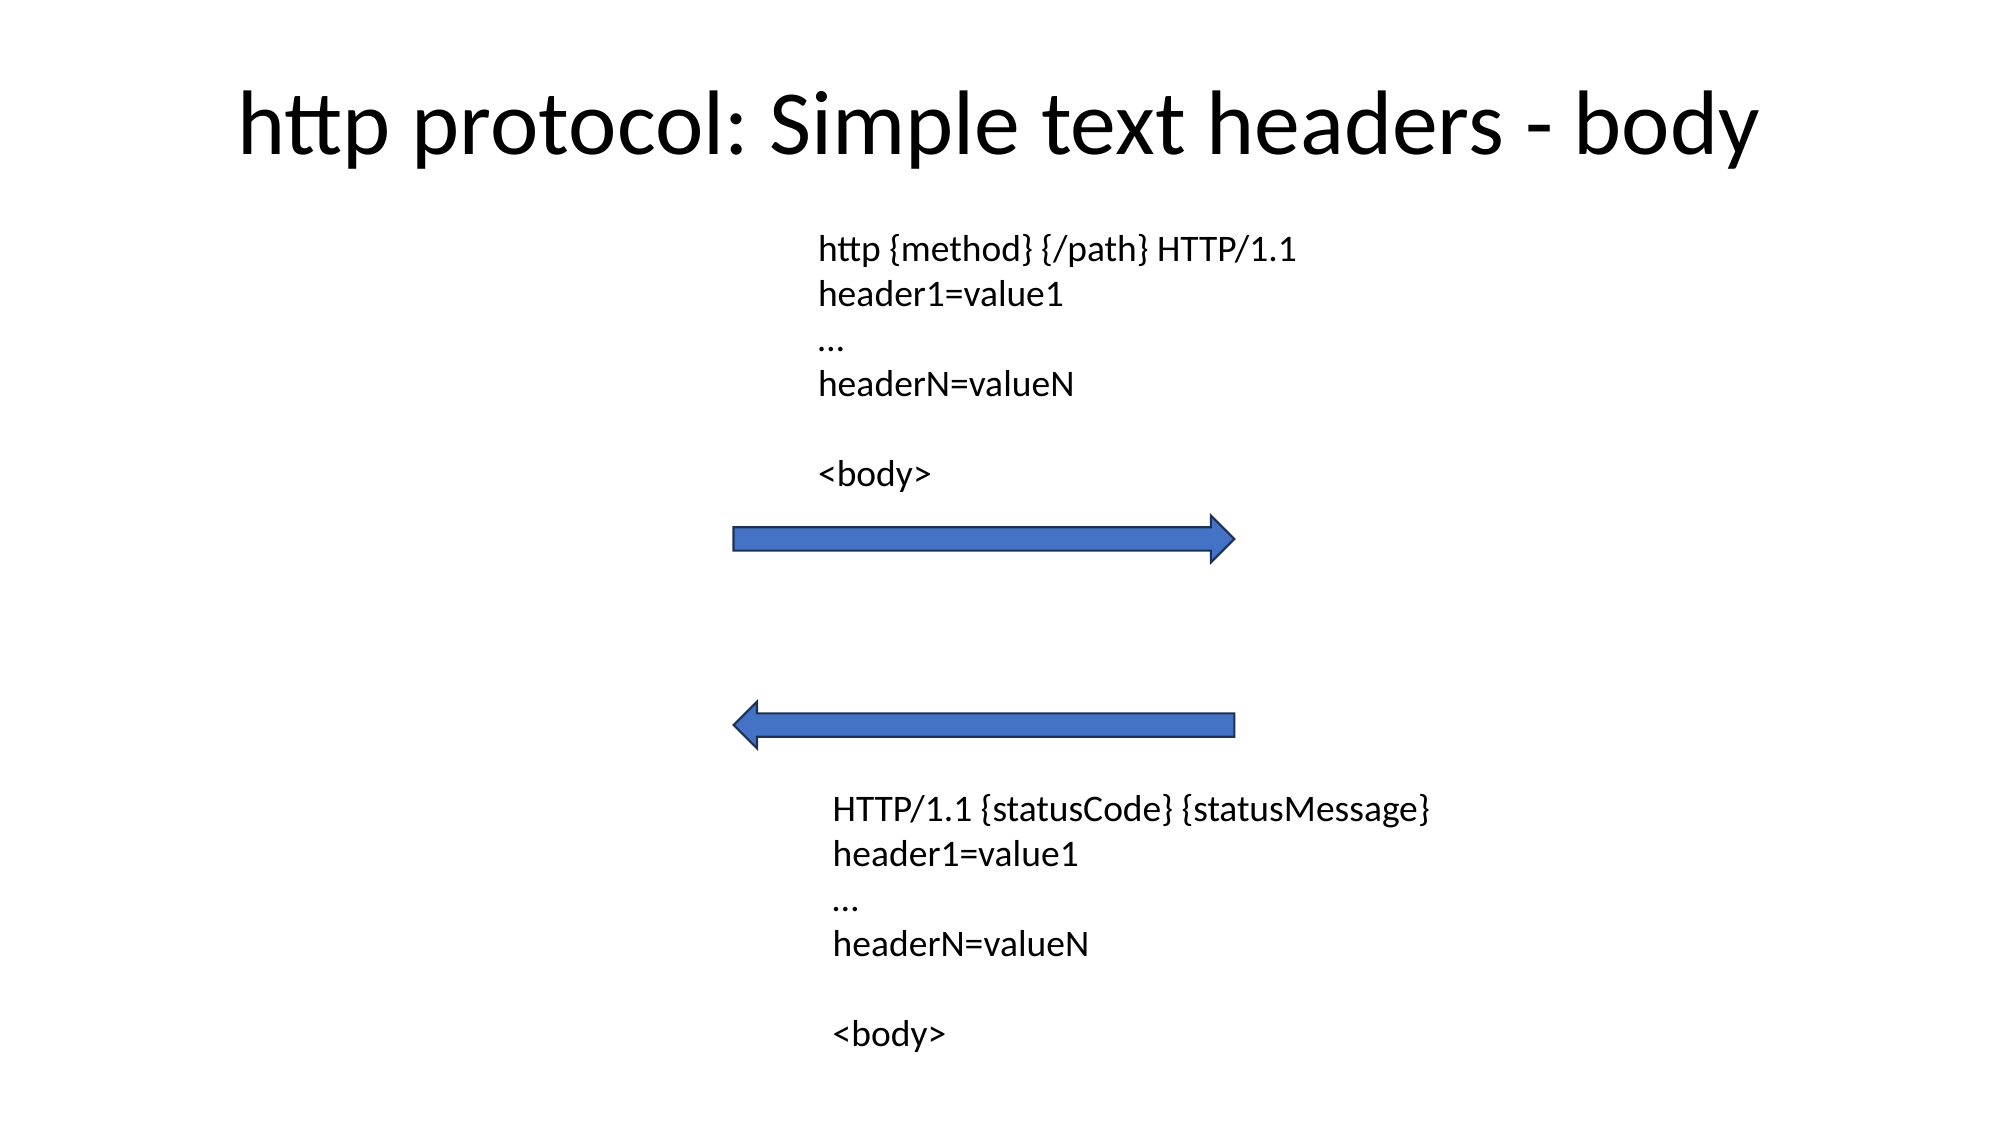

# http protocol: Simple text headers - body
http {method} {/path} HTTP/1.1
header1=value1
…
headerN=valueN

<body>

HTTP/1.1 {statusCode} {statusMessage}
header1=value1
…
headerN=valueN

<body>